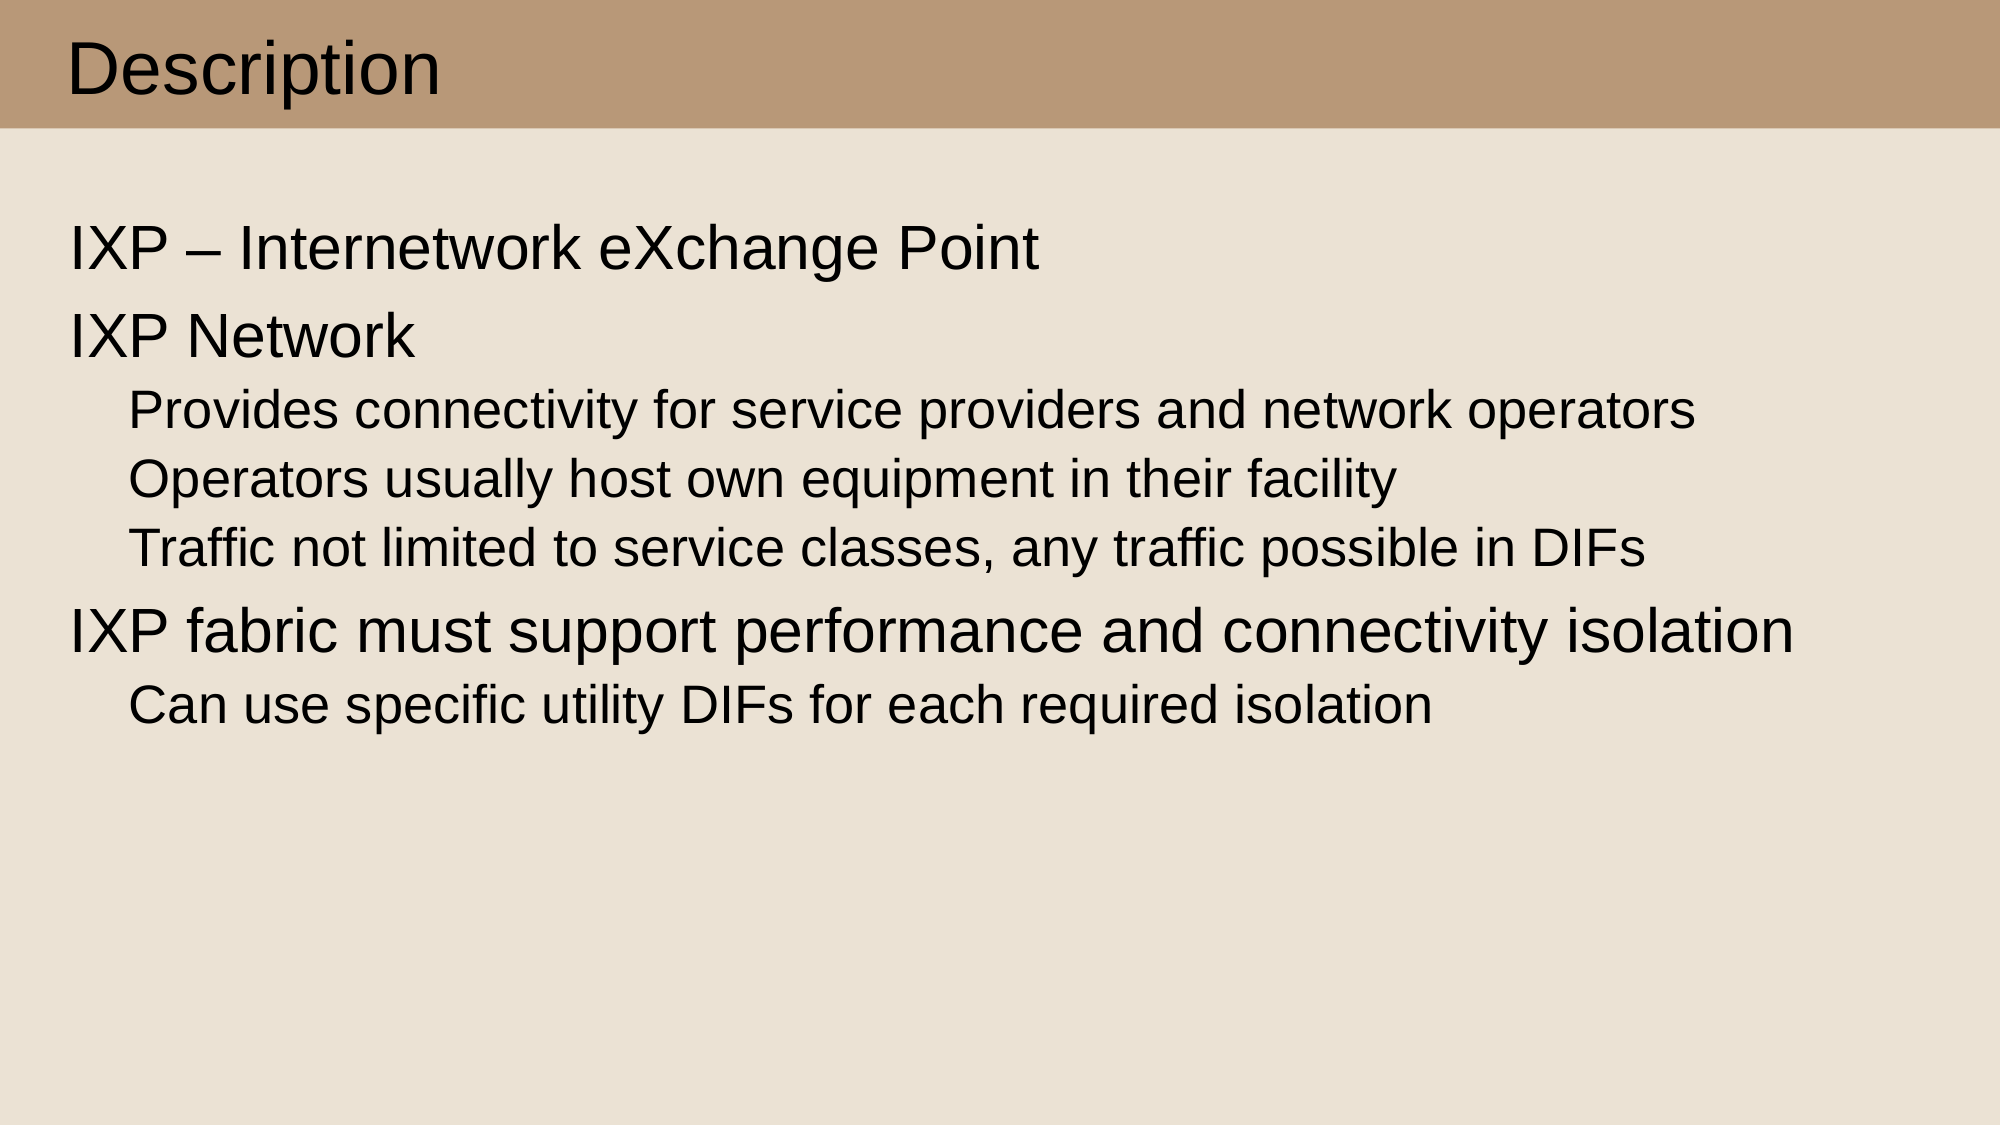

# Description
IXP – Internetwork eXchange Point
IXP Network
Provides connectivity for service providers and network operators
Operators usually host own equipment in their facility
Traffic not limited to service classes, any traffic possible in DIFs
IXP fabric must support performance and connectivity isolation
Can use specific utility DIFs for each required isolation